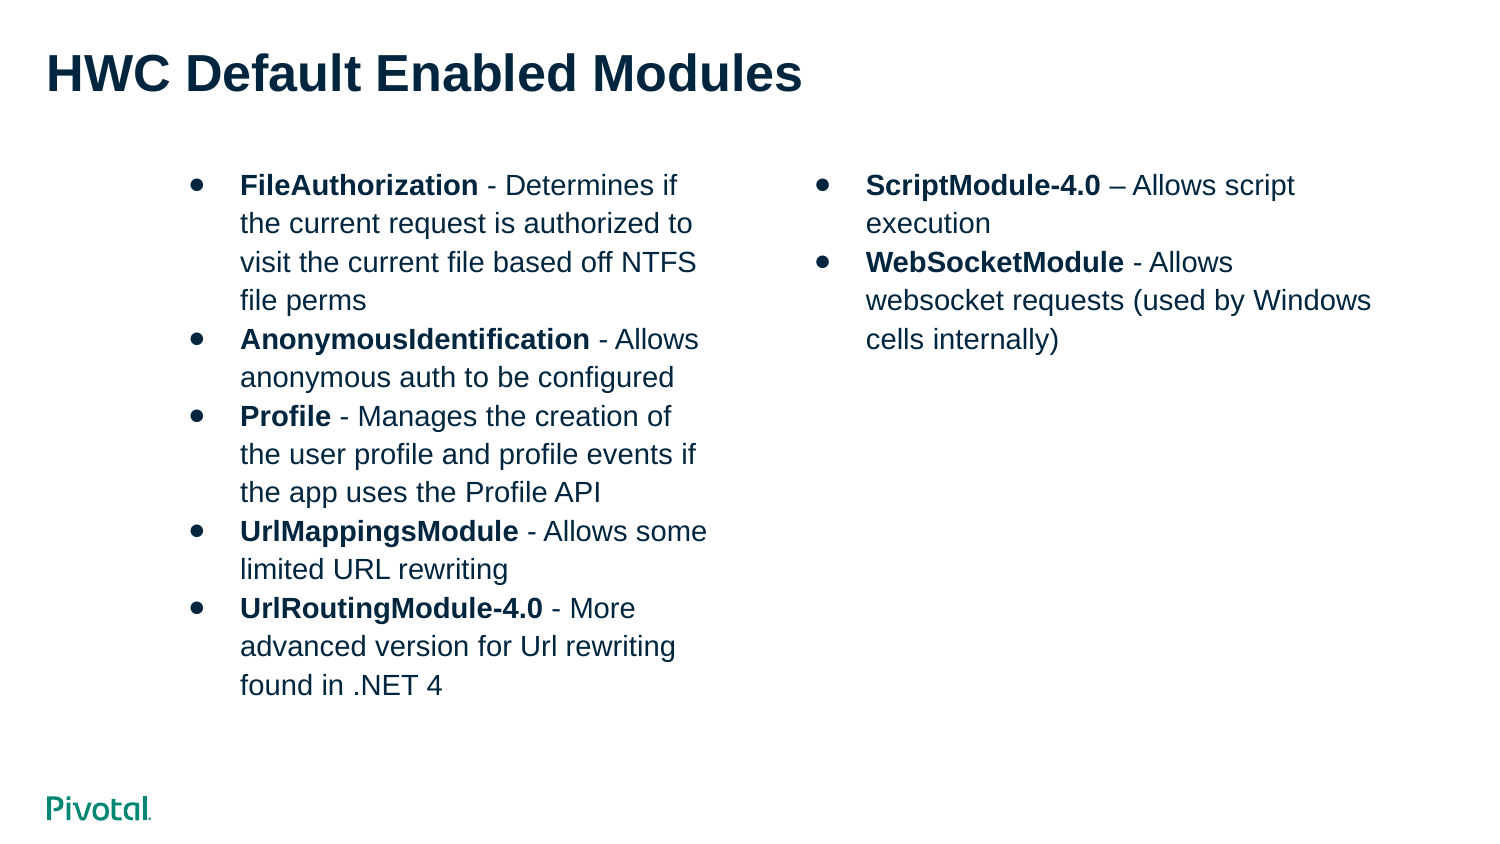

# HWC Default Enabled Modules
FileAuthorization - Determines if the current request is authorized to visit the current file based off NTFS file perms
AnonymousIdentification - Allows anonymous auth to be configured
Profile - Manages the creation of the user profile and profile events if the app uses the Profile API
UrlMappingsModule - Allows some limited URL rewriting
UrlRoutingModule-4.0 - More advanced version for Url rewriting found in .NET 4
ScriptModule-4.0 – Allows script execution
WebSocketModule - Allows websocket requests (used by Windows cells internally)